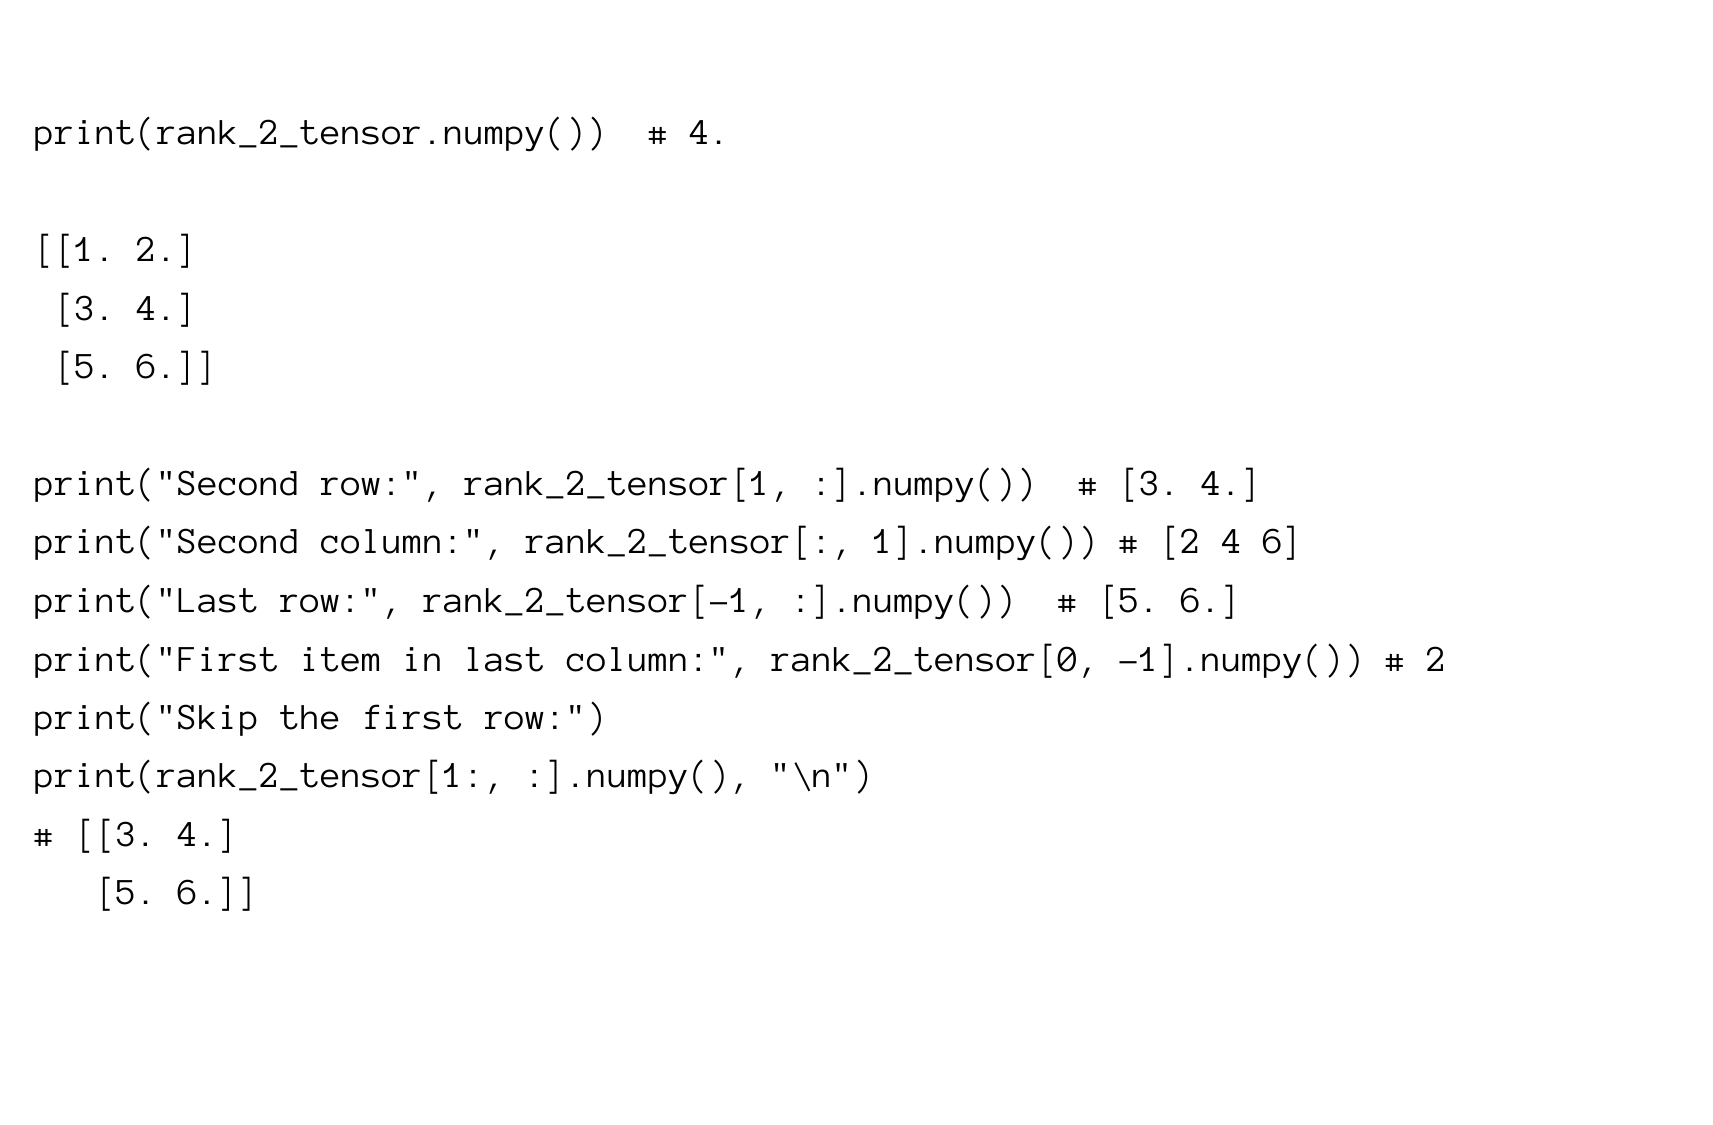

print(rank_2_tensor.numpy())  # 4.

[[1. 2.]
 [3. 4.]
 [5. 6.]]

print("Second row:", rank_2_tensor[1, :].numpy())  # [3. 4.]
print("Second column:", rank_2_tensor[:, 1].numpy()) # [2 4 6]
print("Last row:", rank_2_tensor[-1, :].numpy())  # [5. 6.]
print("First item in last column:", rank_2_tensor[0, -1].numpy()) # 2
print("Skip the first row:")
print(rank_2_tensor[1:, :].numpy(), "\n")
# [[3. 4.]
   [5. 6.]]